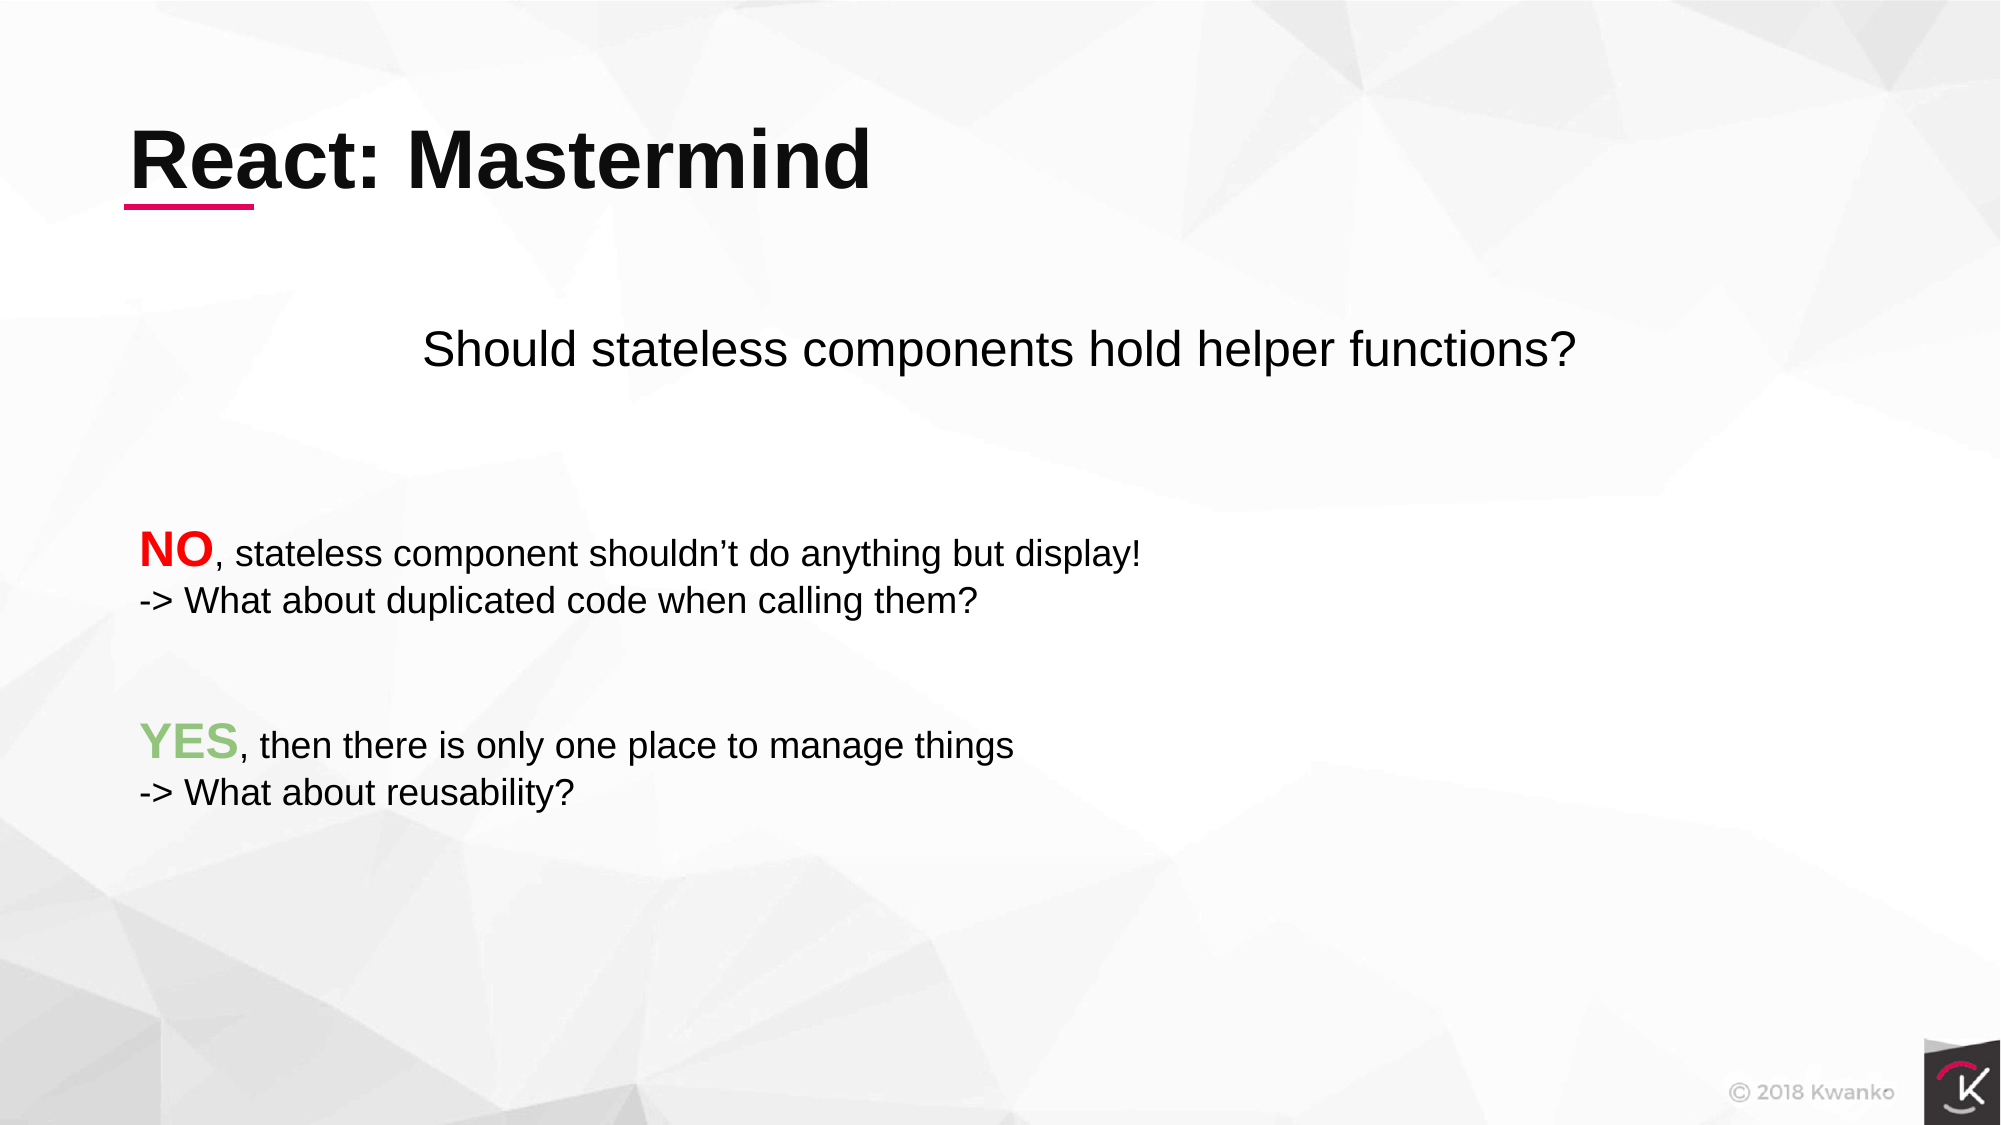

React: Mastermind
Should stateless components hold helper functions?

NO, stateless component shouldn’t do anything but display!
-> What about duplicated code when calling them?
YES, then there is only one place to manage things
-> What about reusability?